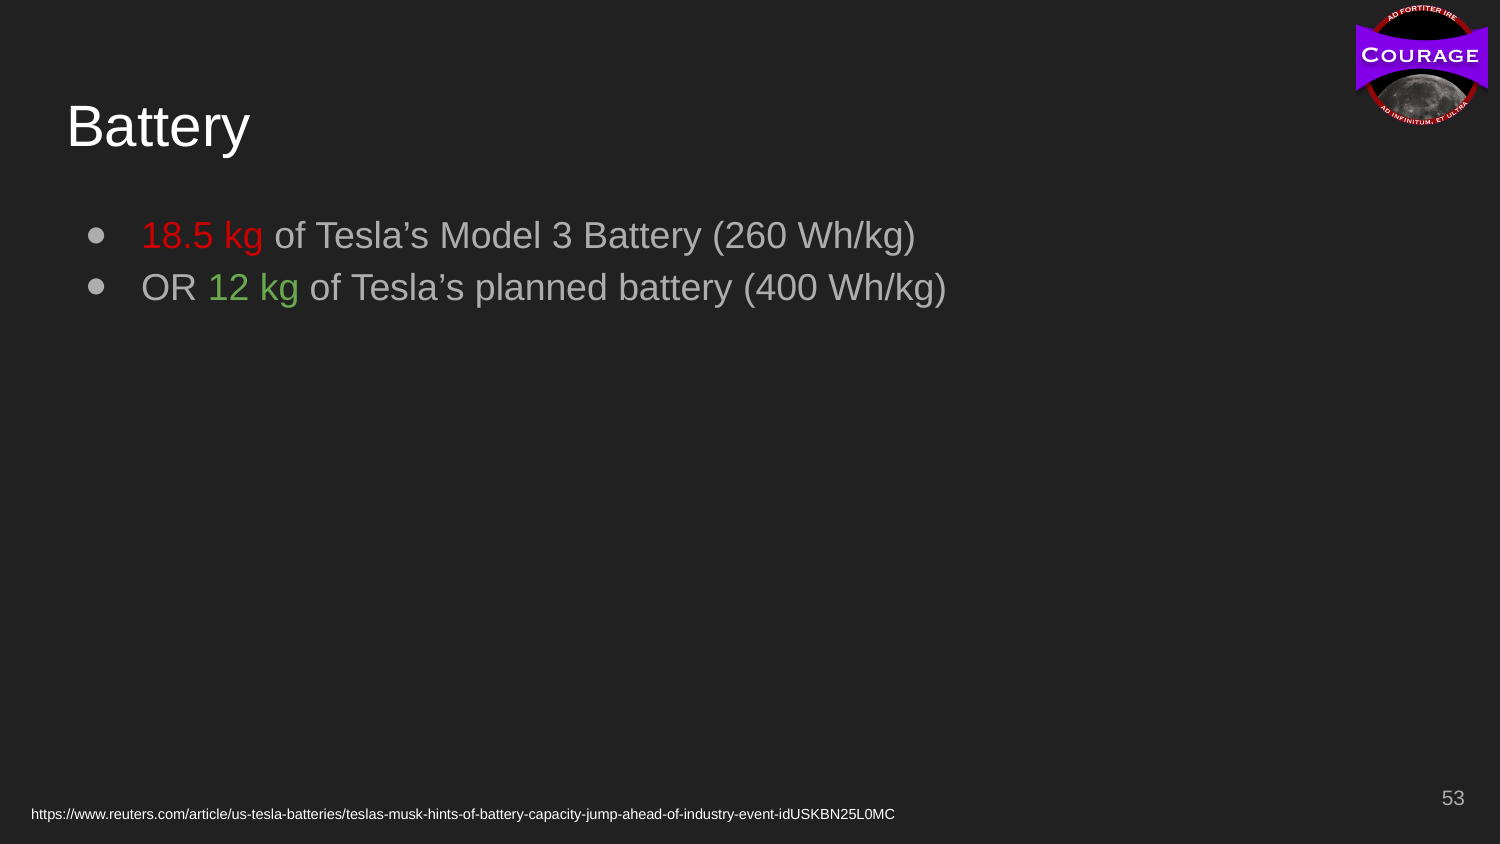

# Battery
18.5 kg of Tesla’s Model 3 Battery (260 Wh/kg)
OR 12 kg of Tesla’s planned battery (400 Wh/kg)
53
https://www.reuters.com/article/us-tesla-batteries/teslas-musk-hints-of-battery-capacity-jump-ahead-of-industry-event-idUSKBN25L0MC